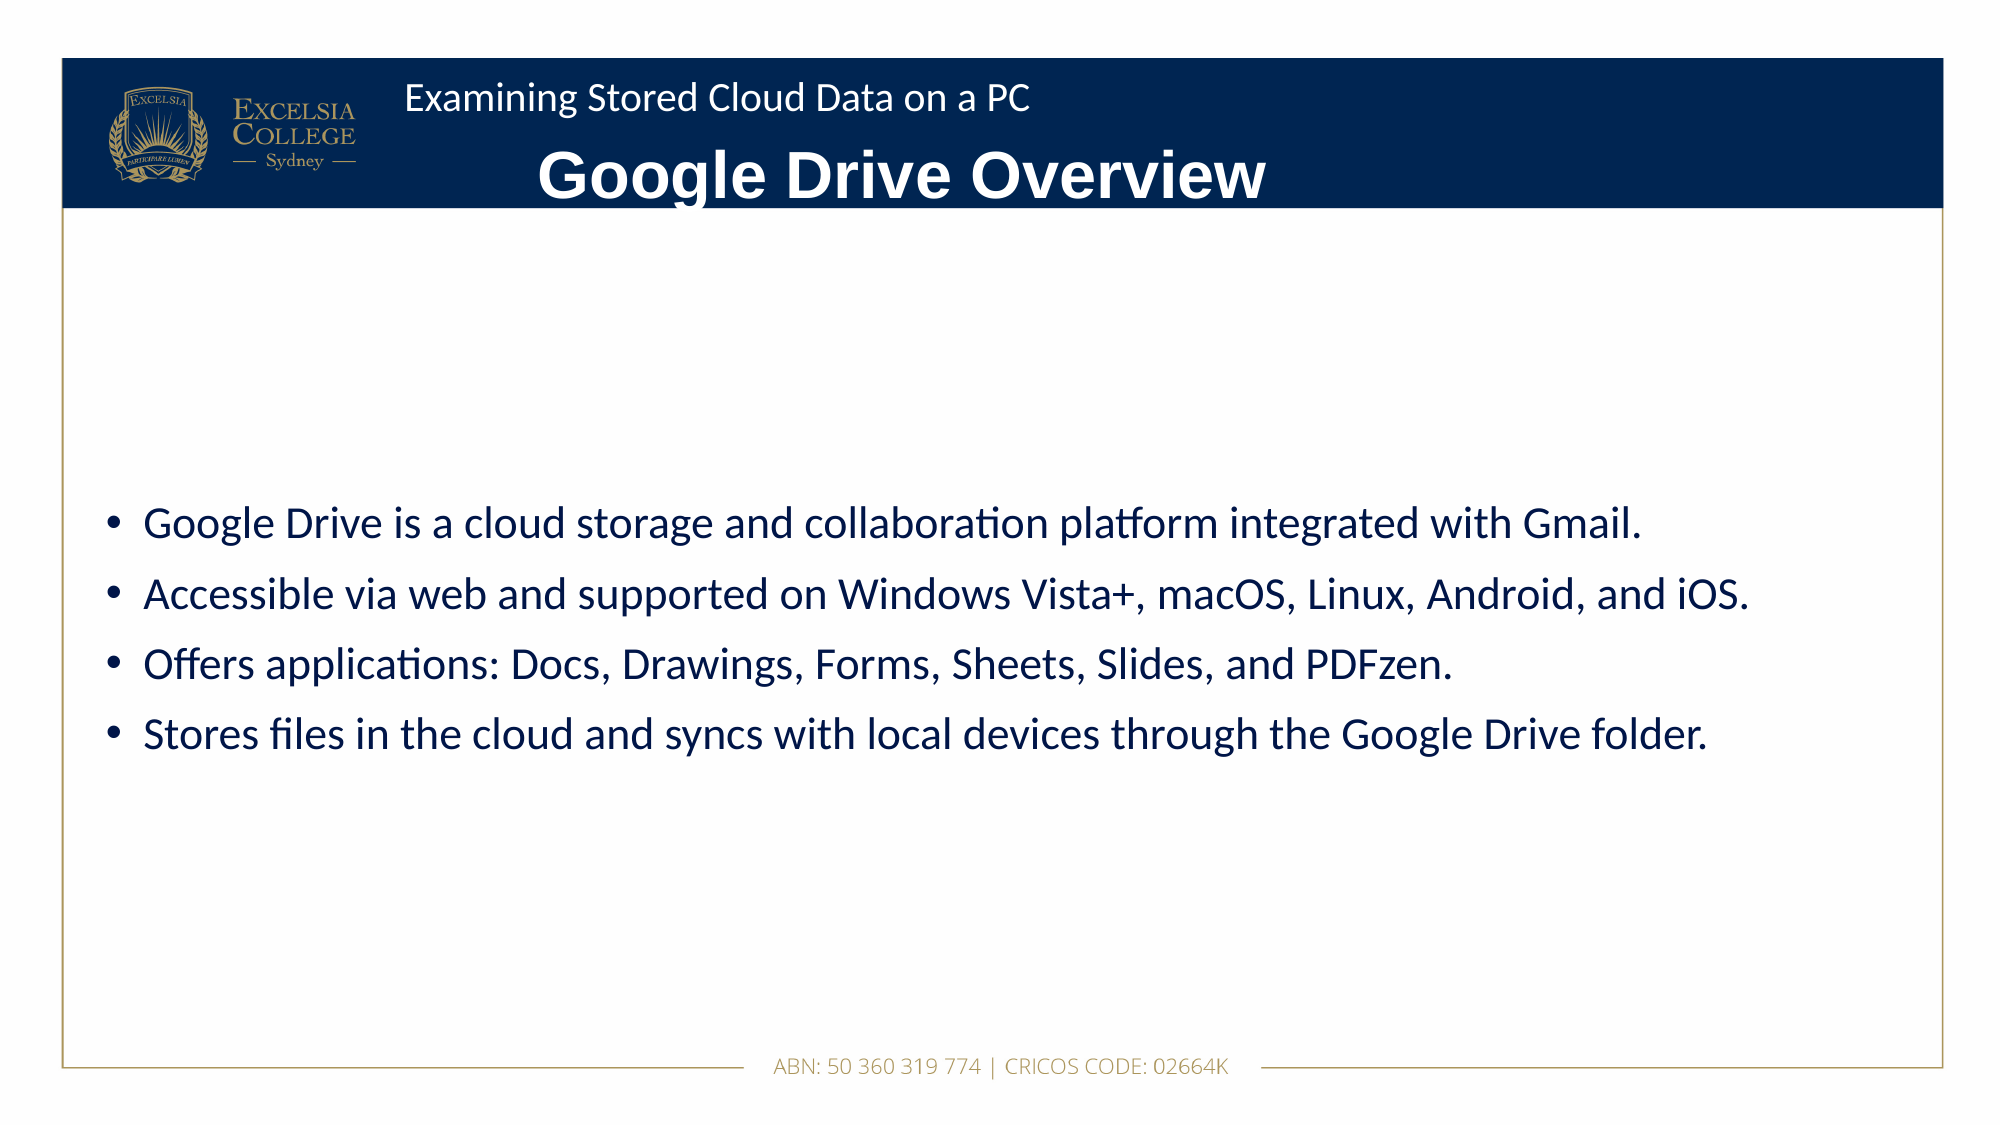

# Examining Stored Cloud Data on a PC
Google Drive Overview
Google Drive is a cloud storage and collaboration platform integrated with Gmail.
Accessible via web and supported on Windows Vista+, macOS, Linux, Android, and iOS.
Offers applications: Docs, Drawings, Forms, Sheets, Slides, and PDFzen.
Stores files in the cloud and syncs with local devices through the Google Drive folder.